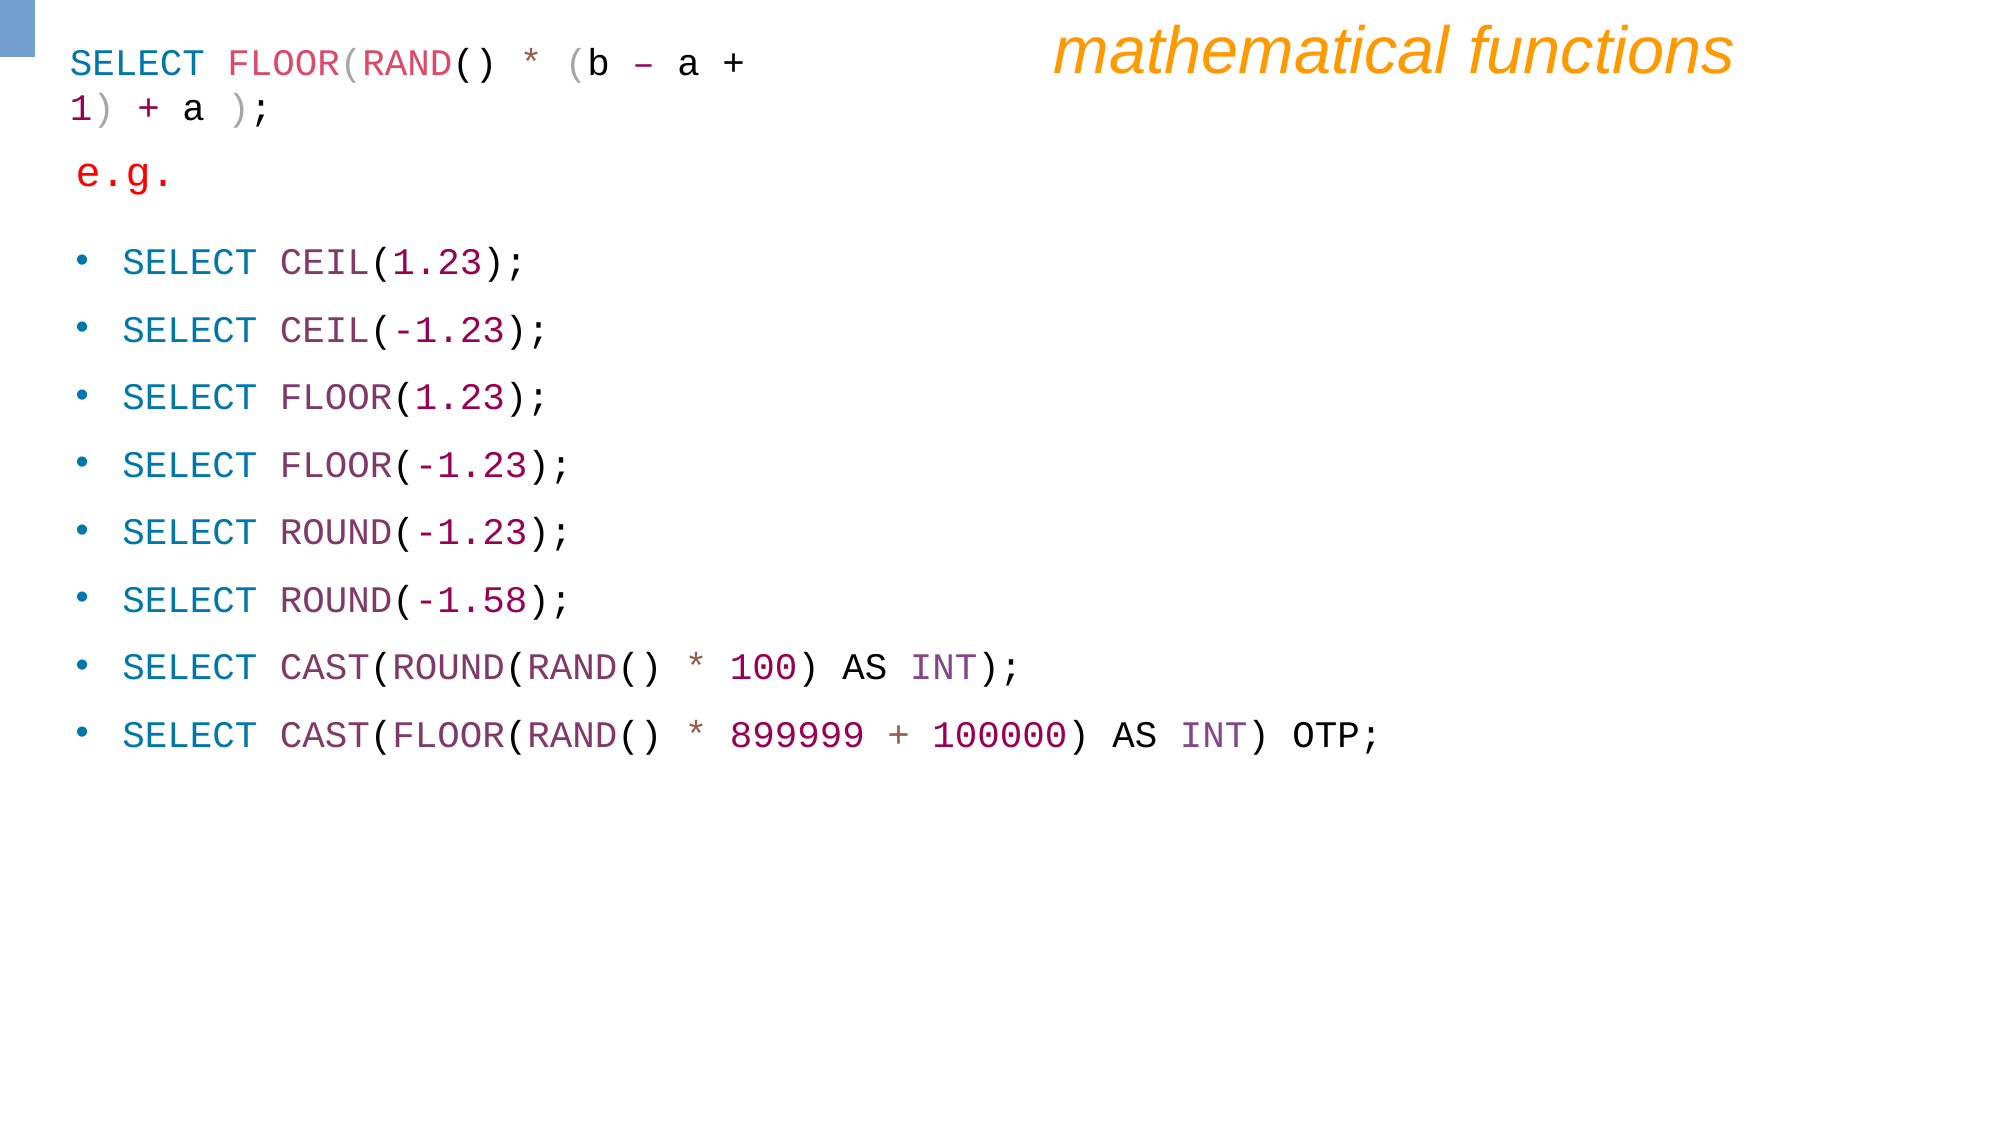

mathematical functions
SELECT FLOOR(RAND() * (b – a + 1) + a );
e.g.

SELECT CEIL(1.23);
SELECT CEIL(-1.23);
SELECT FLOOR(1.23);
SELECT FLOOR(-1.23);
SELECT ROUND(-1.23);
SELECT ROUND(-1.58);
SELECT CAST(ROUND(RAND() * 100) AS INT);
SELECT CAST(FLOOR(RAND() * 899999 + 100000) AS INT) OTP;